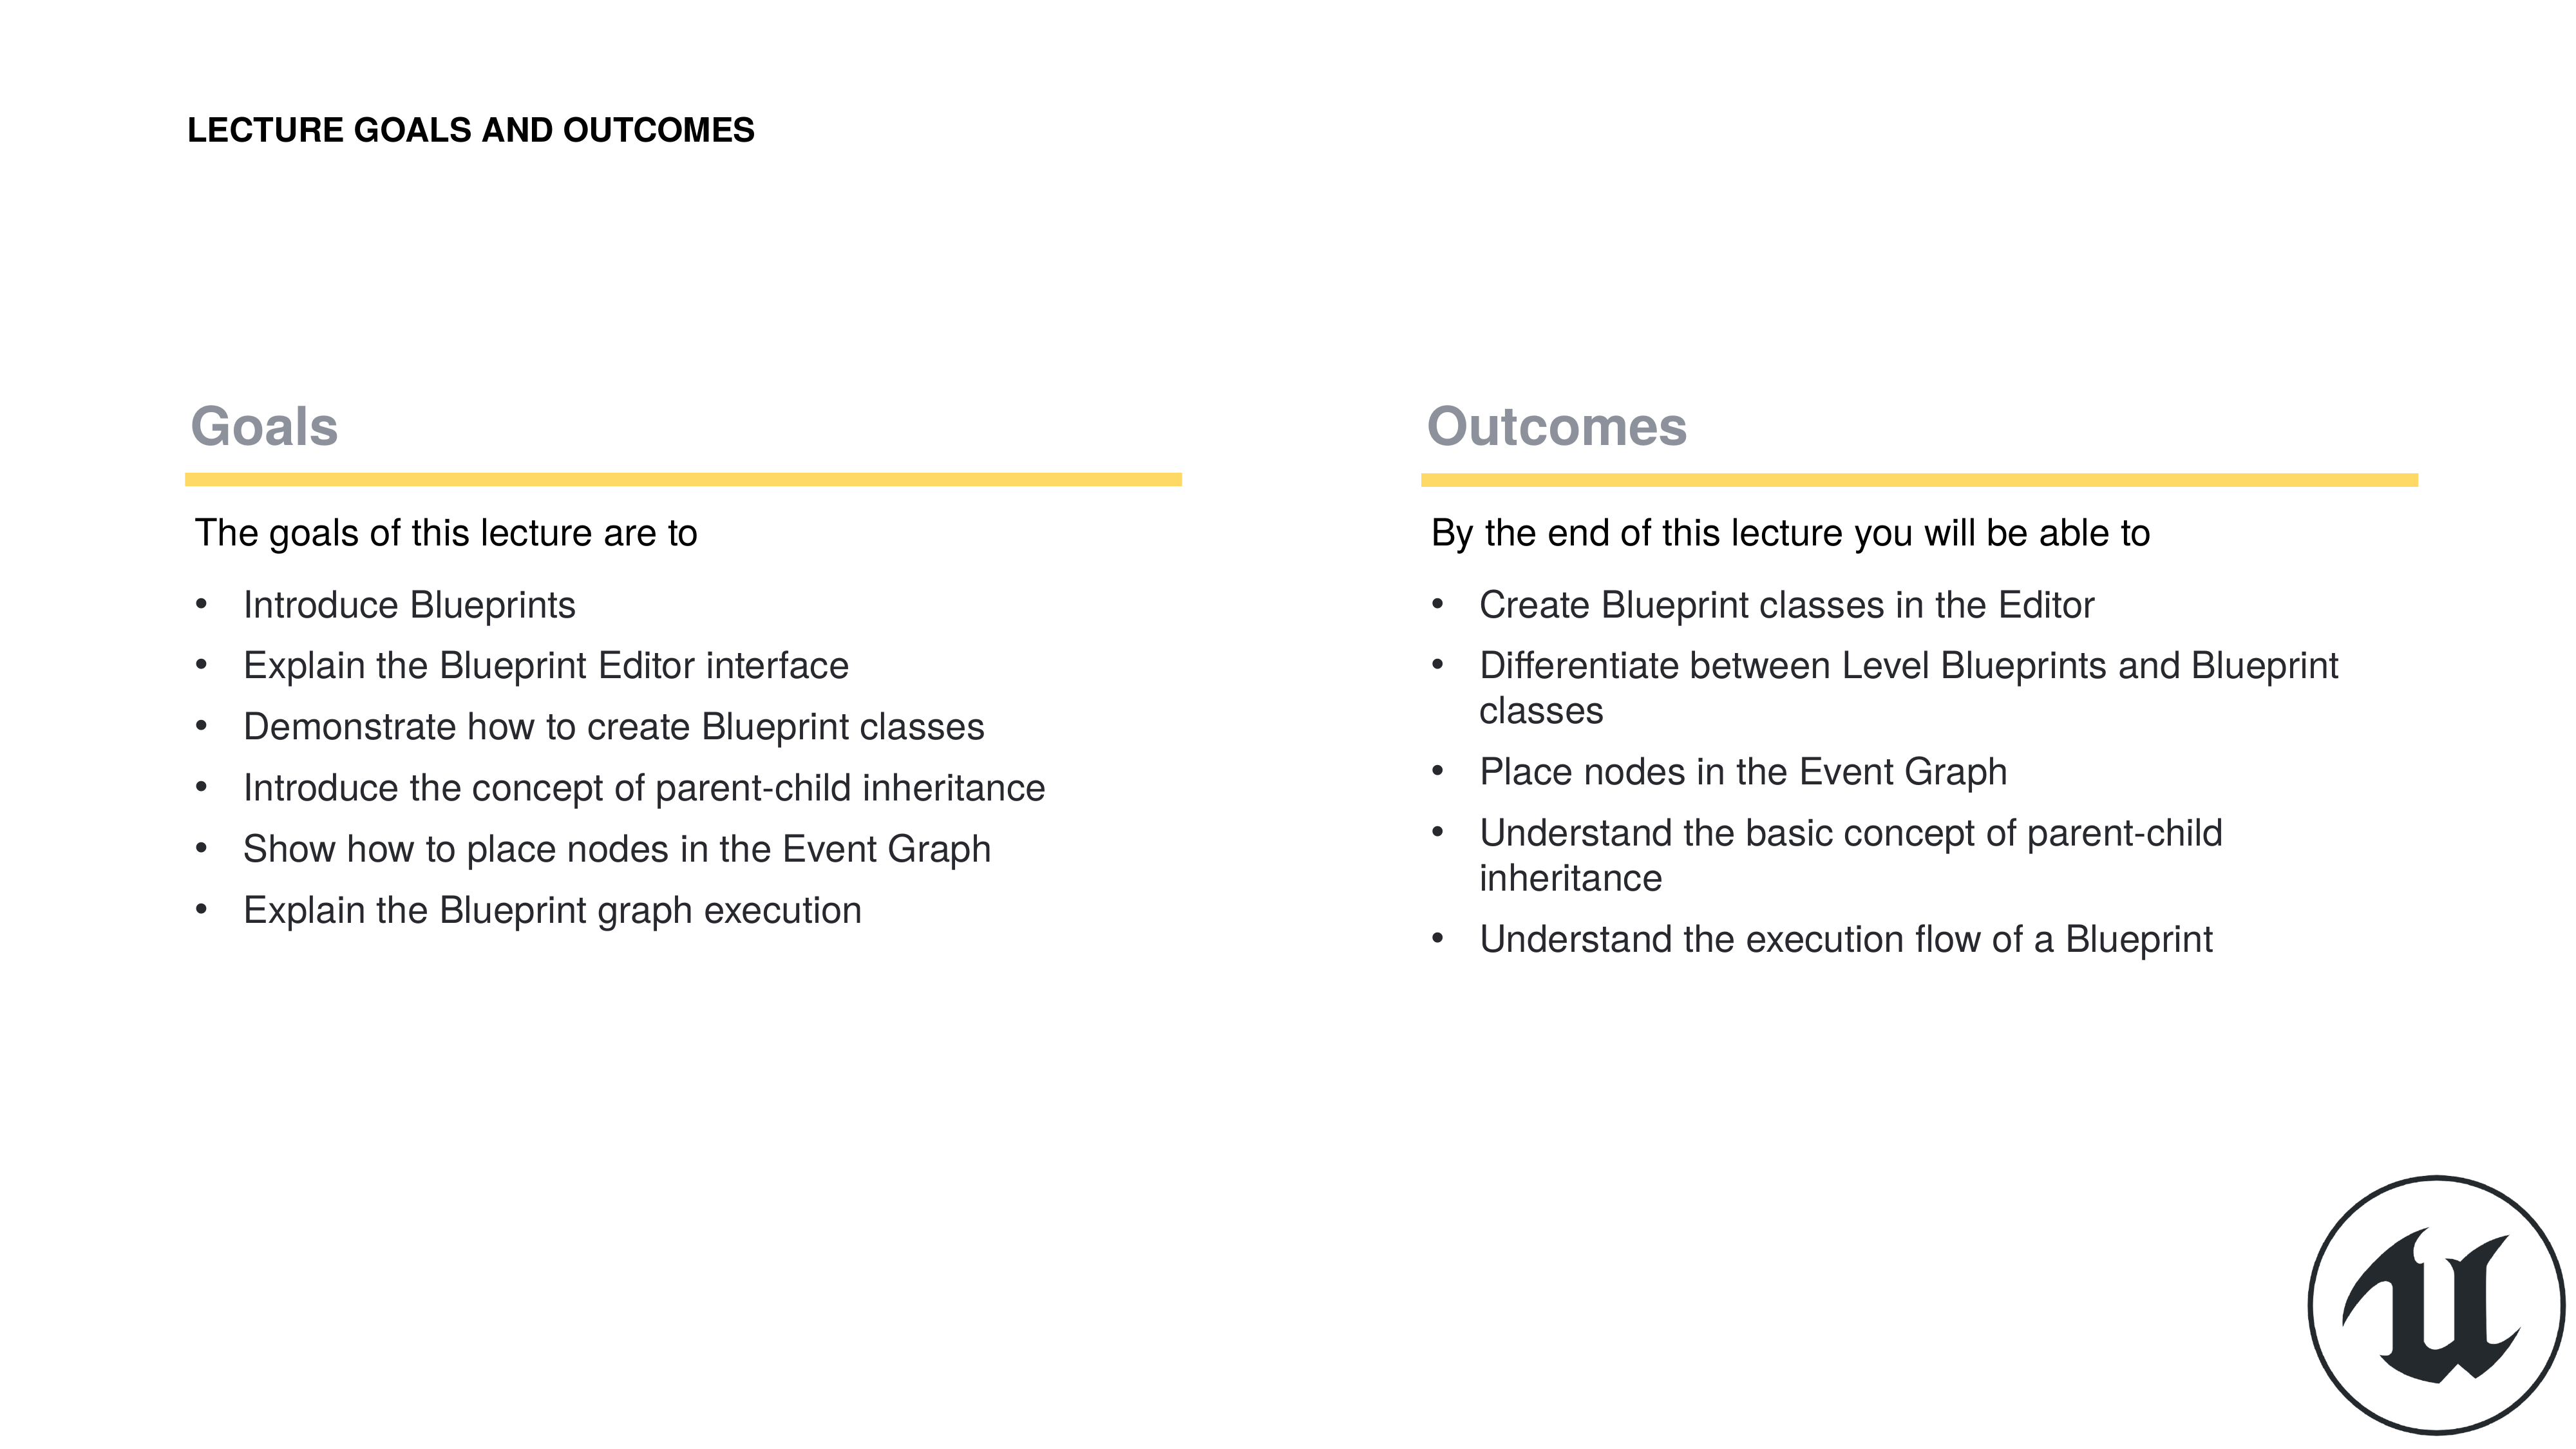

# LECTURE GOALS AND OUTCOMES
The goals of this lecture are to
Introduce Blueprints
Explain the Blueprint Editor interface
Demonstrate how to create Blueprint classes
Introduce the concept of parent-child inheritance
Show how to place nodes in the Event Graph
Explain the Blueprint graph execution
By the end of this lecture you will be able to
Create Blueprint classes in the Editor
Differentiate between Level Blueprints and Blueprint classes
Place nodes in the Event Graph
Understand the basic concept of parent-child inheritance
Understand the execution flow of a Blueprint